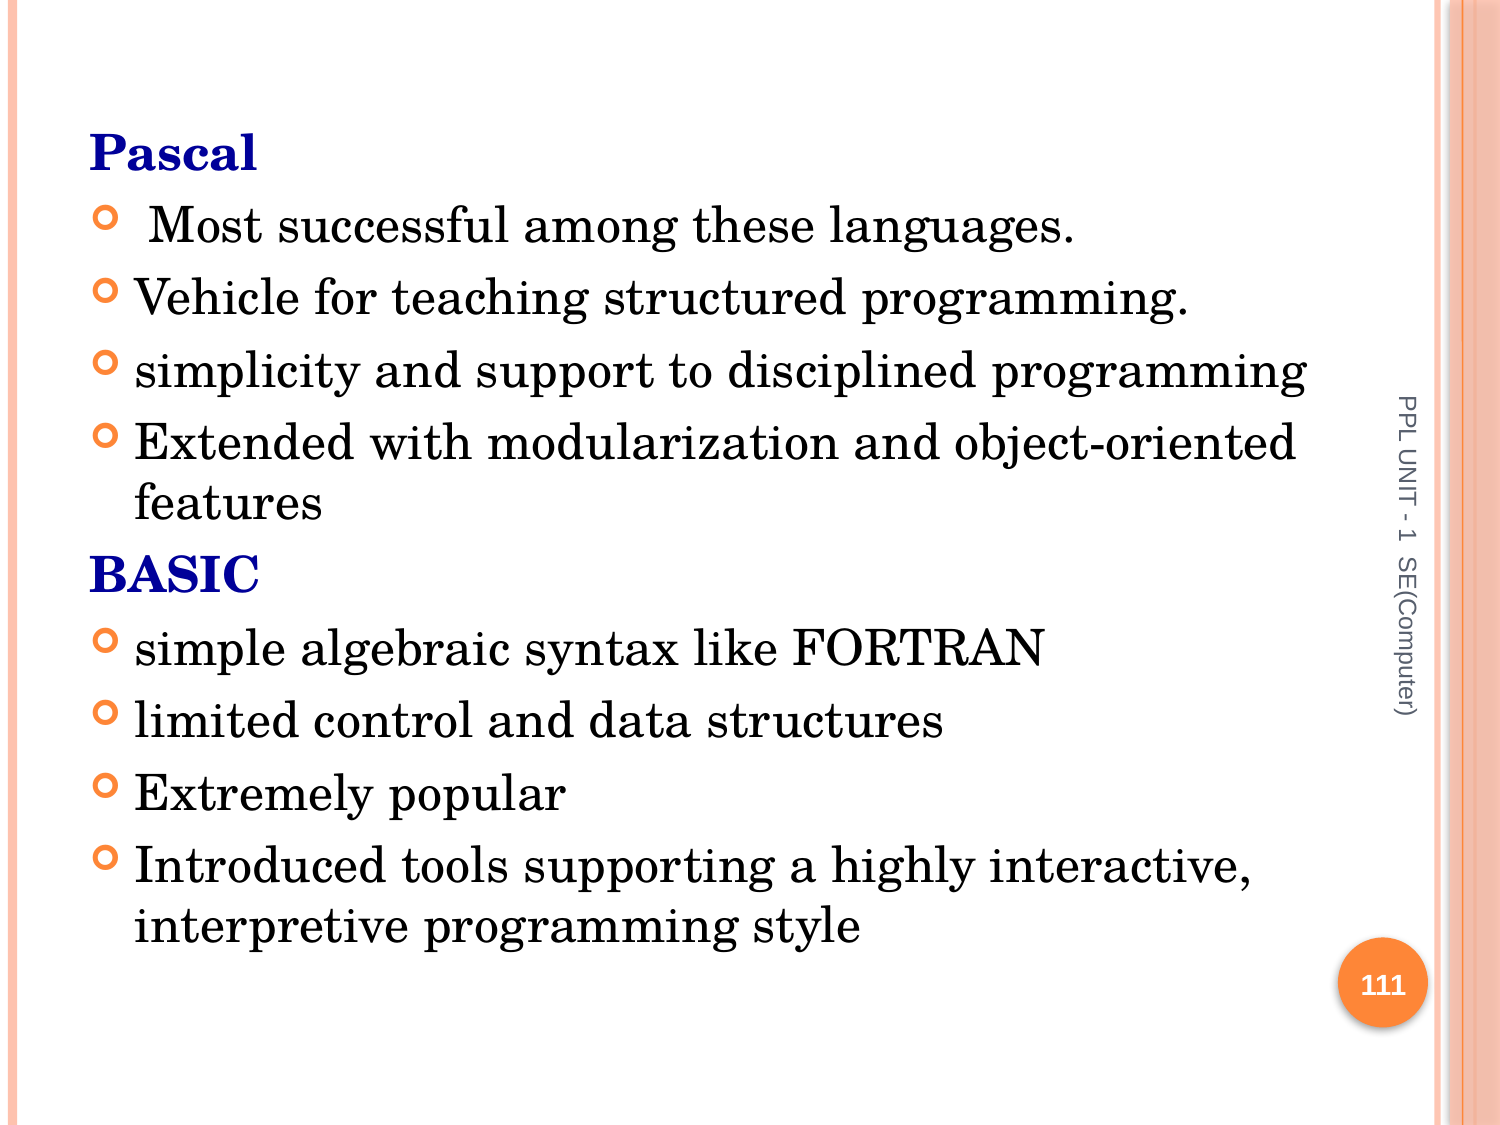

Pascal
 Most successful among these languages.
Vehicle for teaching structured programming.
simplicity and support to disciplined programming
Extended with modularization and object-oriented features
BASIC
simple algebraic syntax like FORTRAN
limited control and data structures
Extremely popular
Introduced tools supporting a highly interactive, interpretive programming style

PPL UNIT - 1  SE(Computer)
111